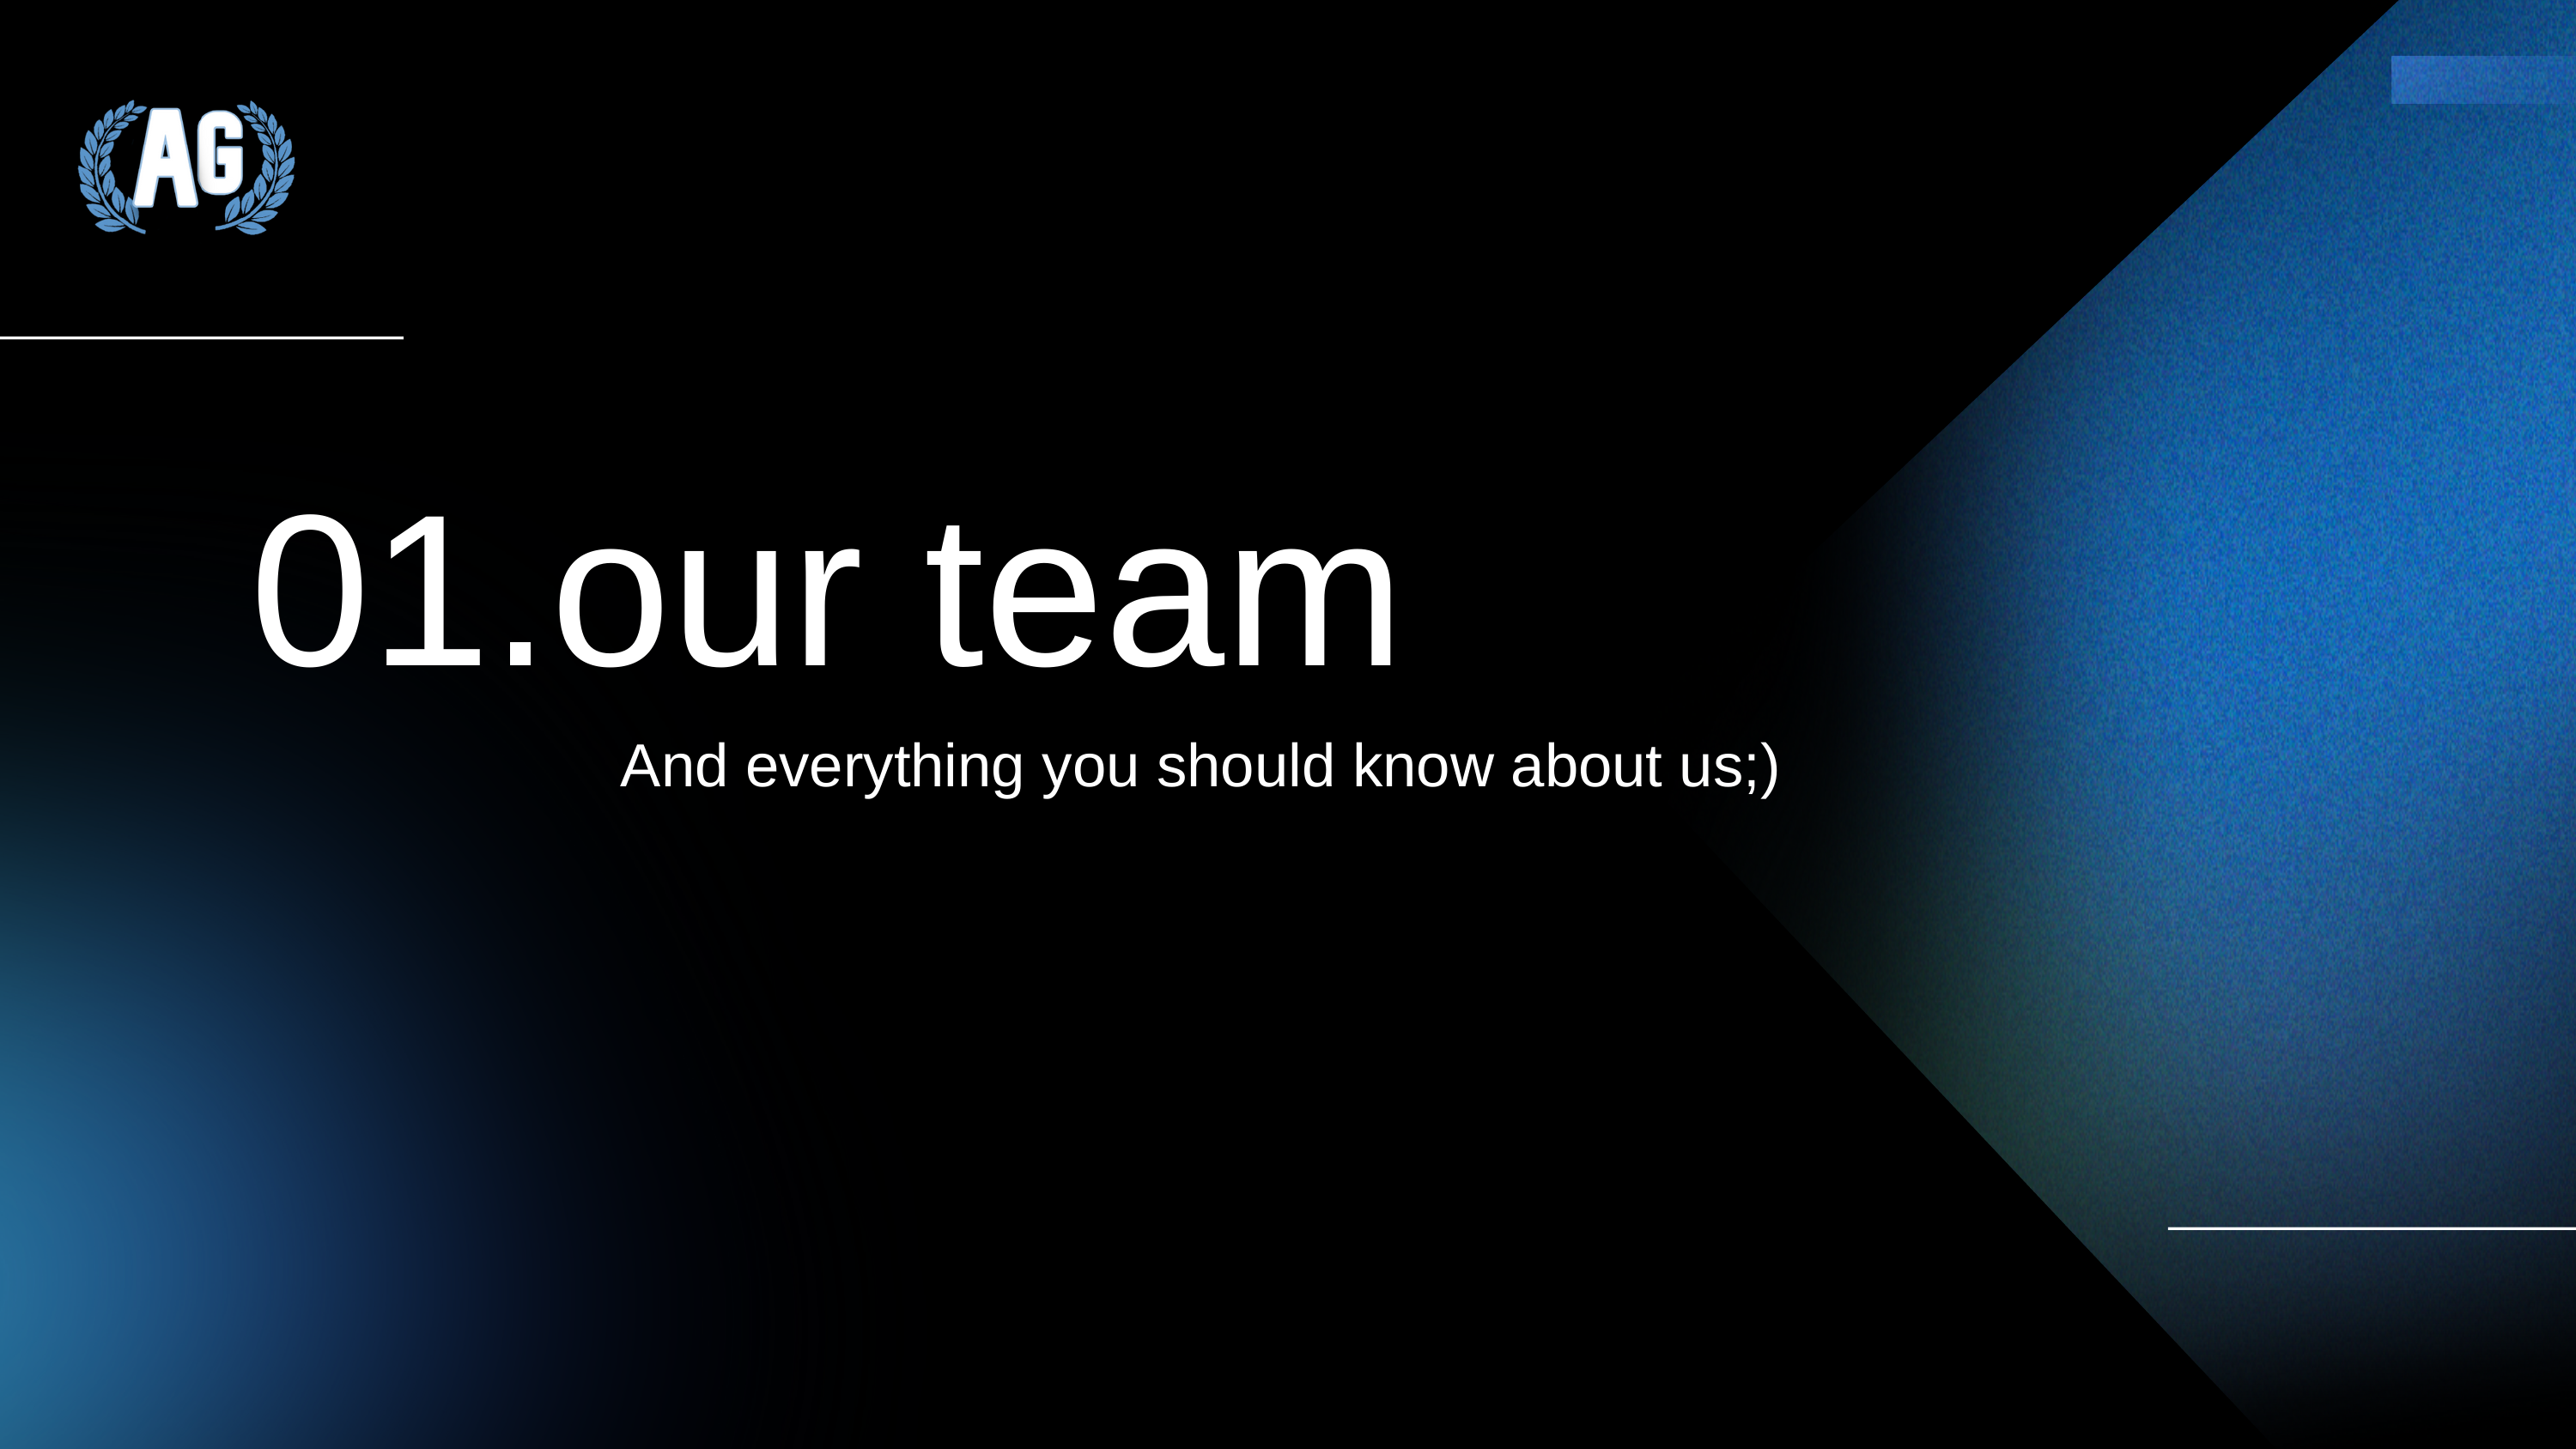

01.our team

And everything you should know about us;)